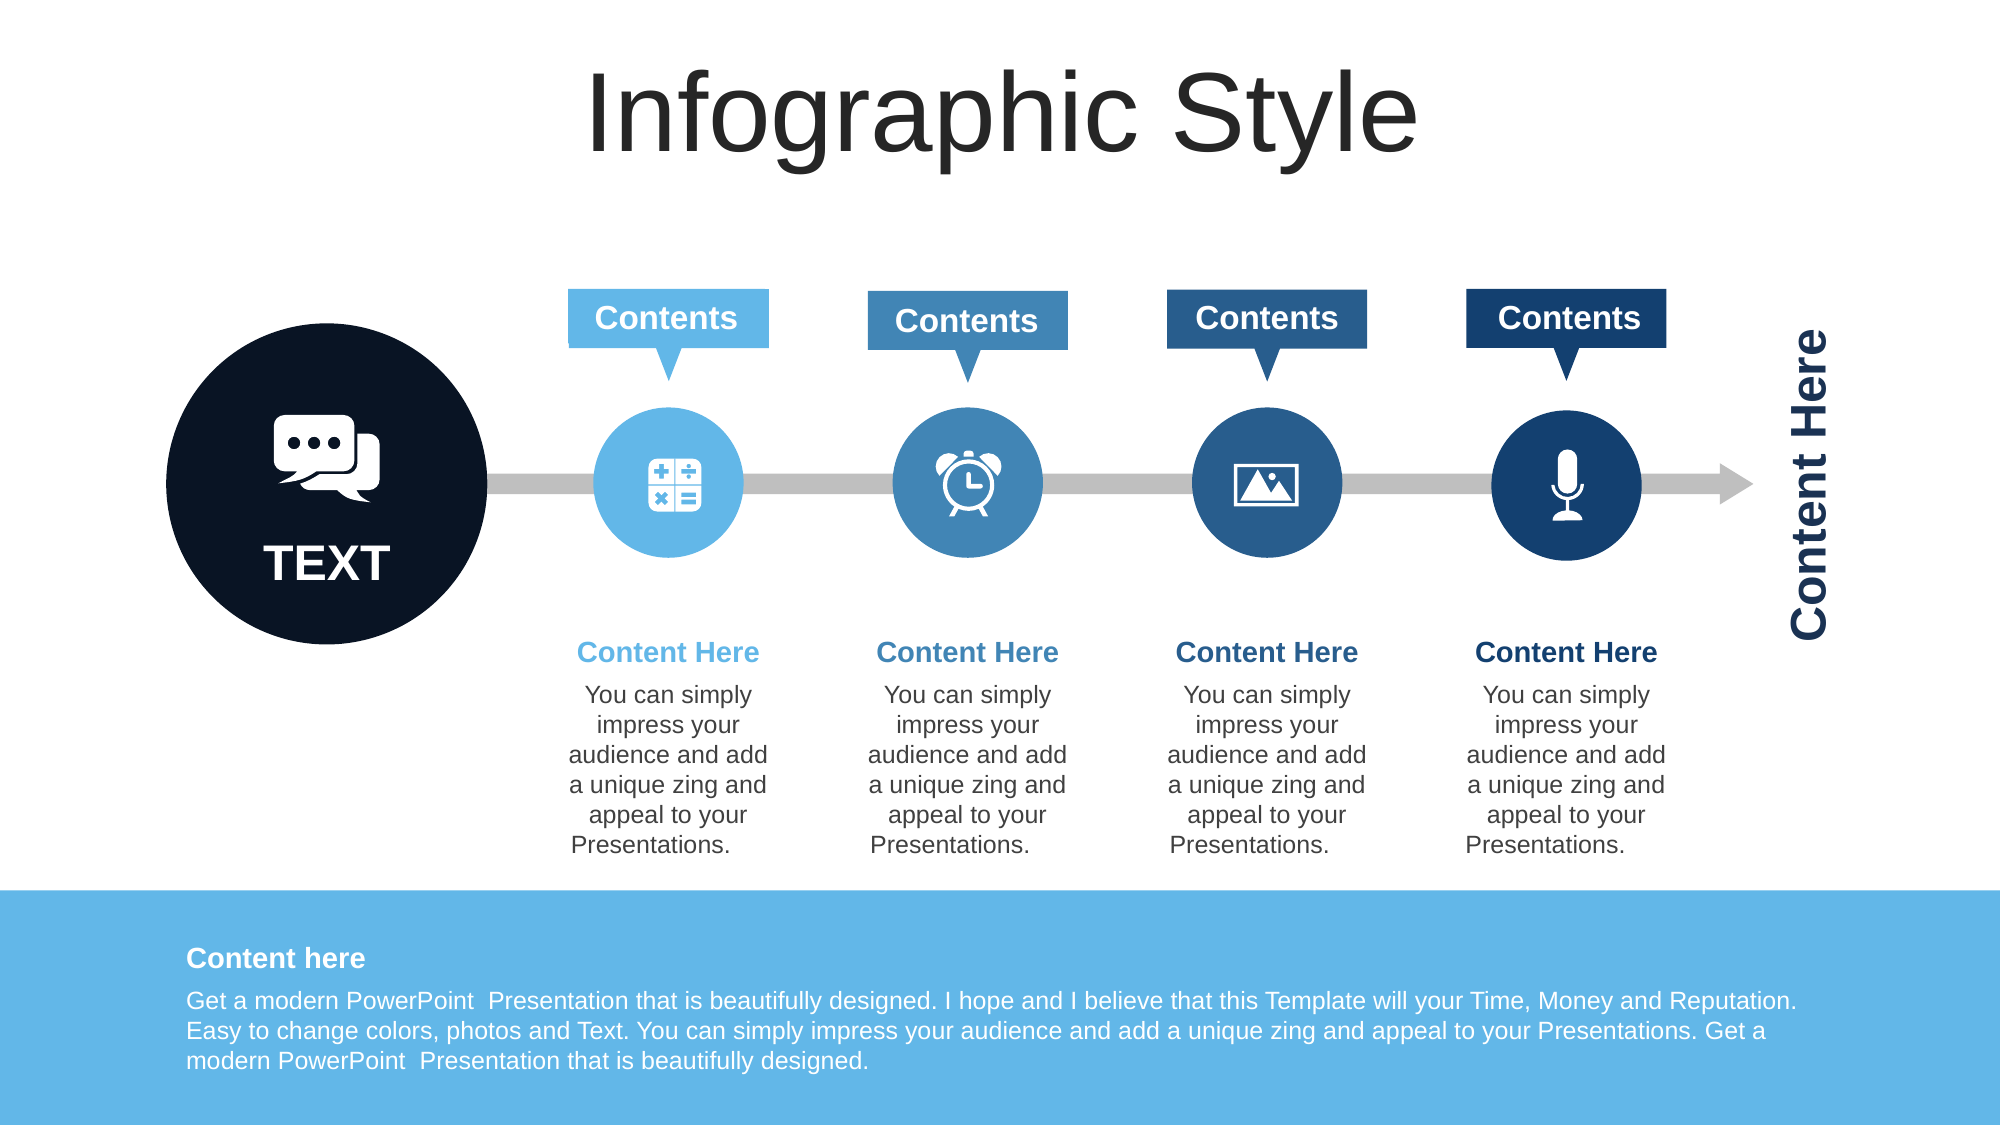

Infographic Style
Contents

Contents

Contents

Contents

Content Here

TEXT
Content Here
You can simply impress your audience and add a unique zing and appeal to your Presentations.
Content Here
You can simply impress your audience and add a unique zing and appeal to your Presentations.
Content Here
You can simply impress your audience and add a unique zing and appeal to your Presentations.
Content Here
You can simply impress your audience and add a unique zing and appeal to your Presentations.

Content here
Get a modern PowerPoint  Presentation that is beautifully designed. I hope and I believe that this Template will your Time, Money and Reputation. Easy to change colors, photos and Text. You can simply impress your audience and add a unique zing and appeal to your Presentations. Get a modern PowerPoint  Presentation that is beautifully designed.